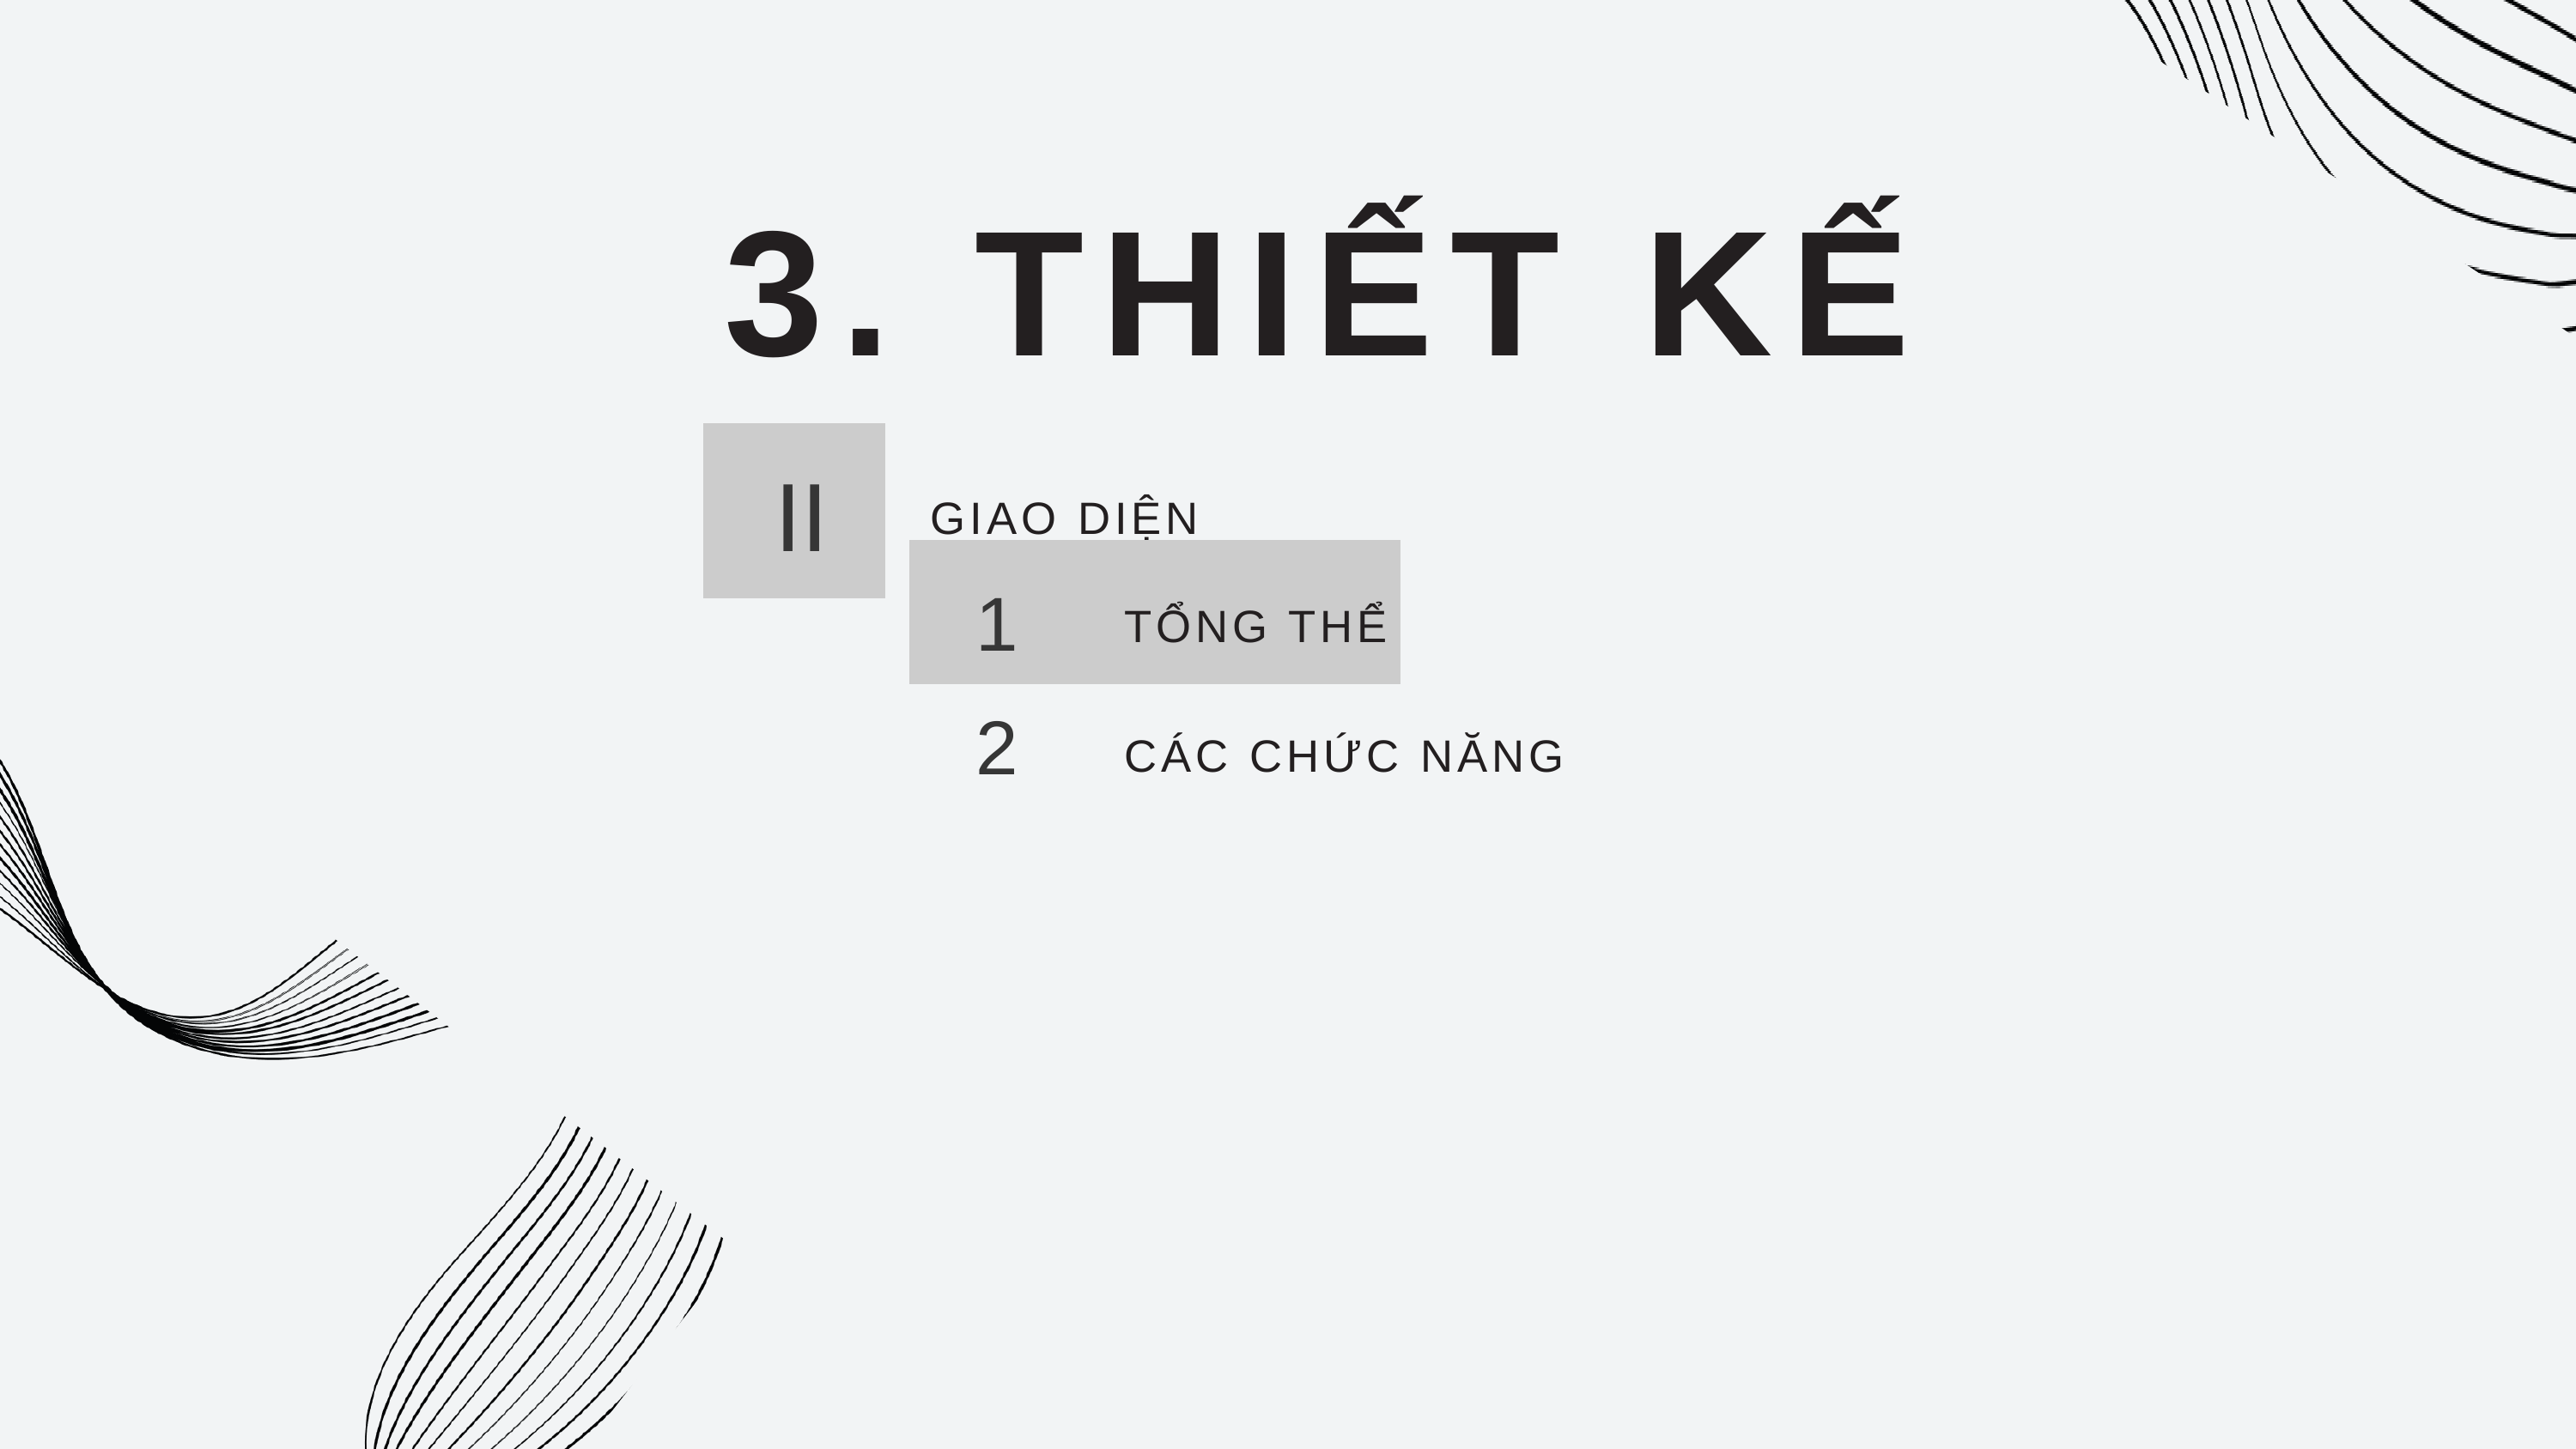

3. THIẾT KẾ

II
GIAO DIỆN

1
TỔNG THỂ
2
CÁC CHỨC NĂNG